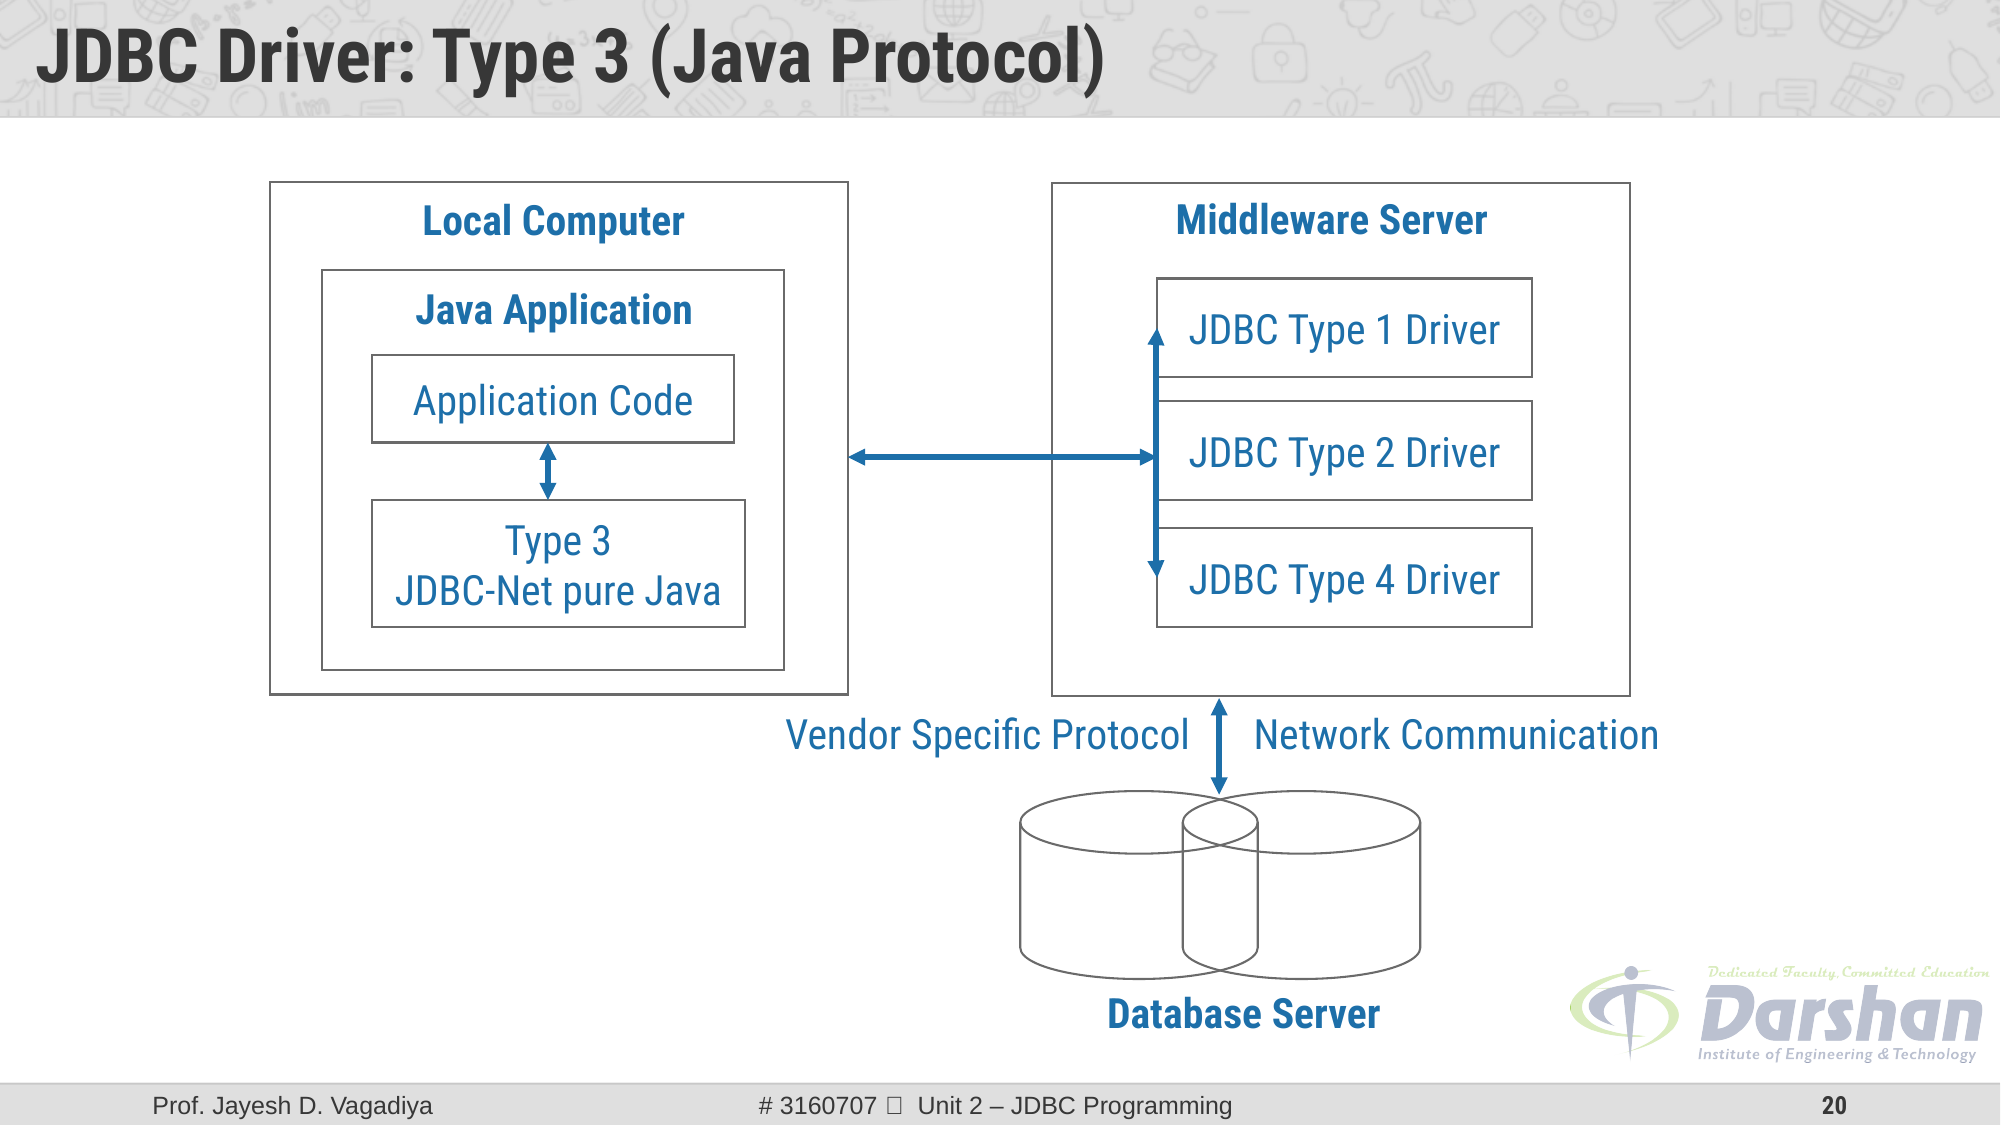

# JDBC Driver: Type 3 (Java Protocol)

Middleware Server
Local Computer

Java Application
JDBC Type 1 Driver
Application Code
JDBC Type 2 Driver
Type 3
JDBC-Net pure Java
JDBC Type 4 Driver
Vendor Specific Protocol
Network Communication

Database Server